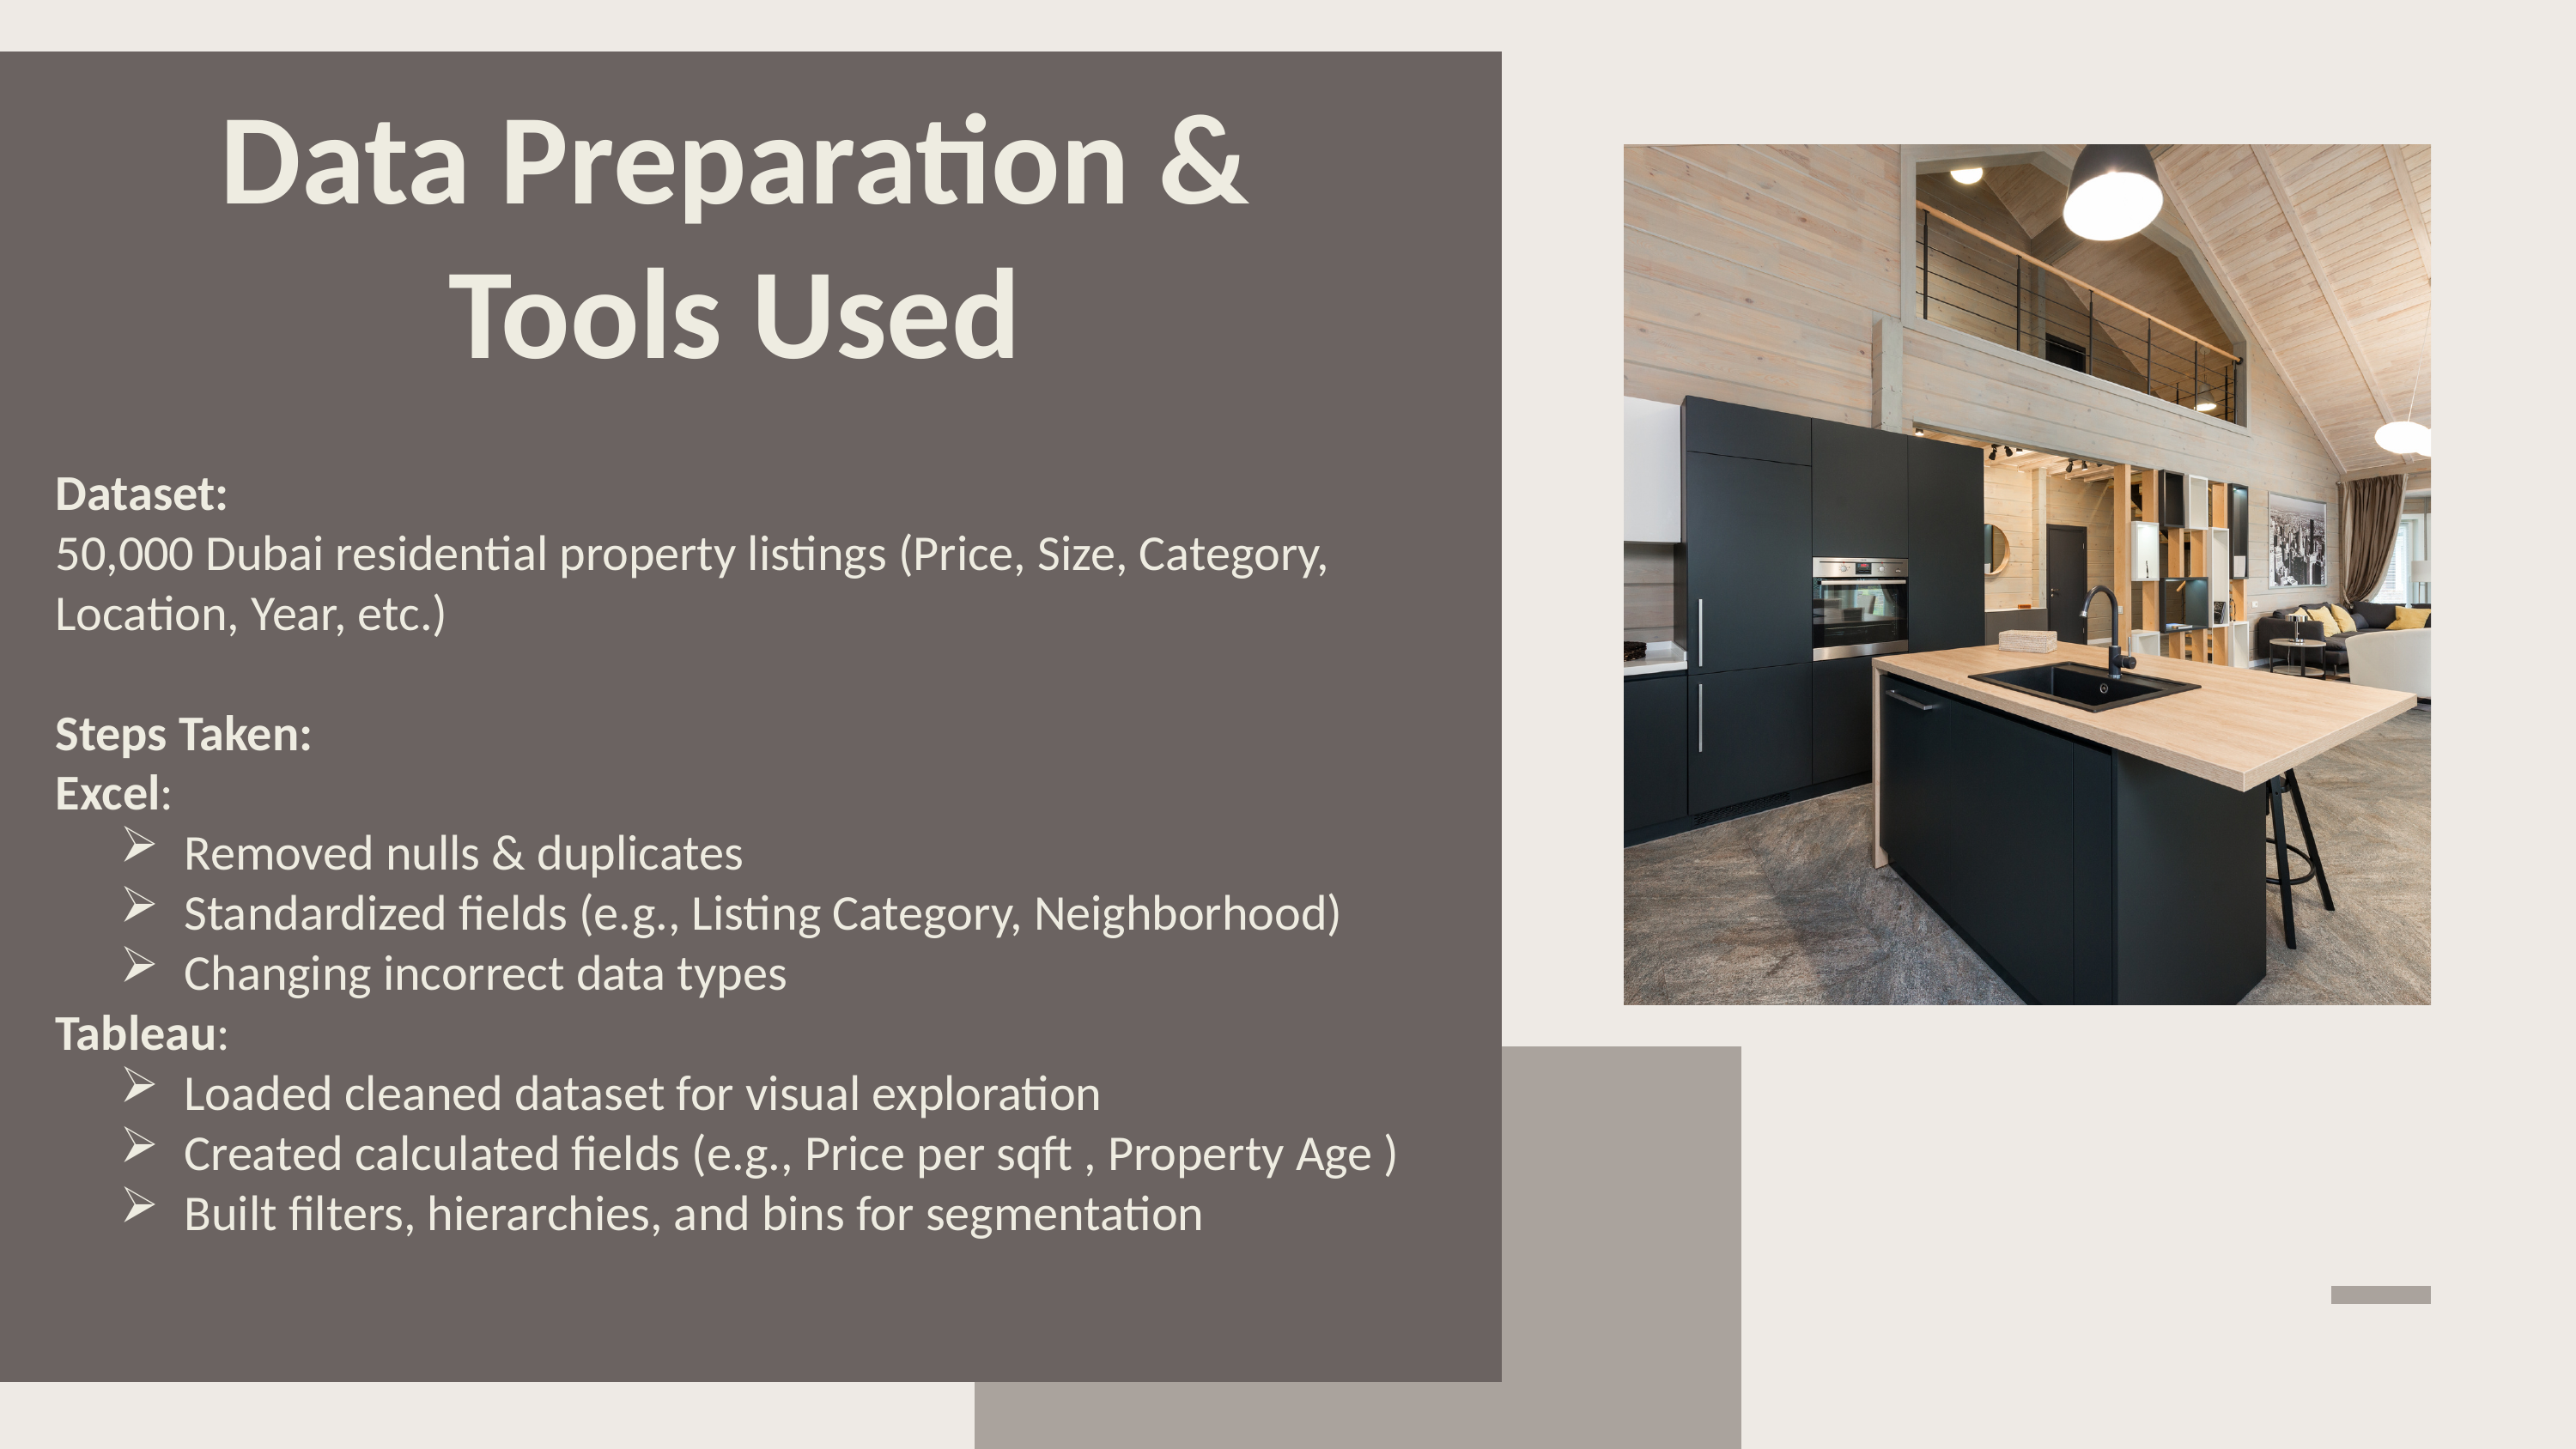

Data Preparation & Tools Used

Dataset:
50,000 Dubai residential property listings (Price, Size, Category, Location, Year, etc.)

Steps Taken:
Excel:
Removed nulls & duplicates
Standardized fields (e.g., Listing Category, Neighborhood)
Changing incorrect data types
Tableau:
Loaded cleaned dataset for visual exploration
Created calculated fields (e.g., Price per sqft , Property Age )
Built filters, hierarchies, and bins for segmentation